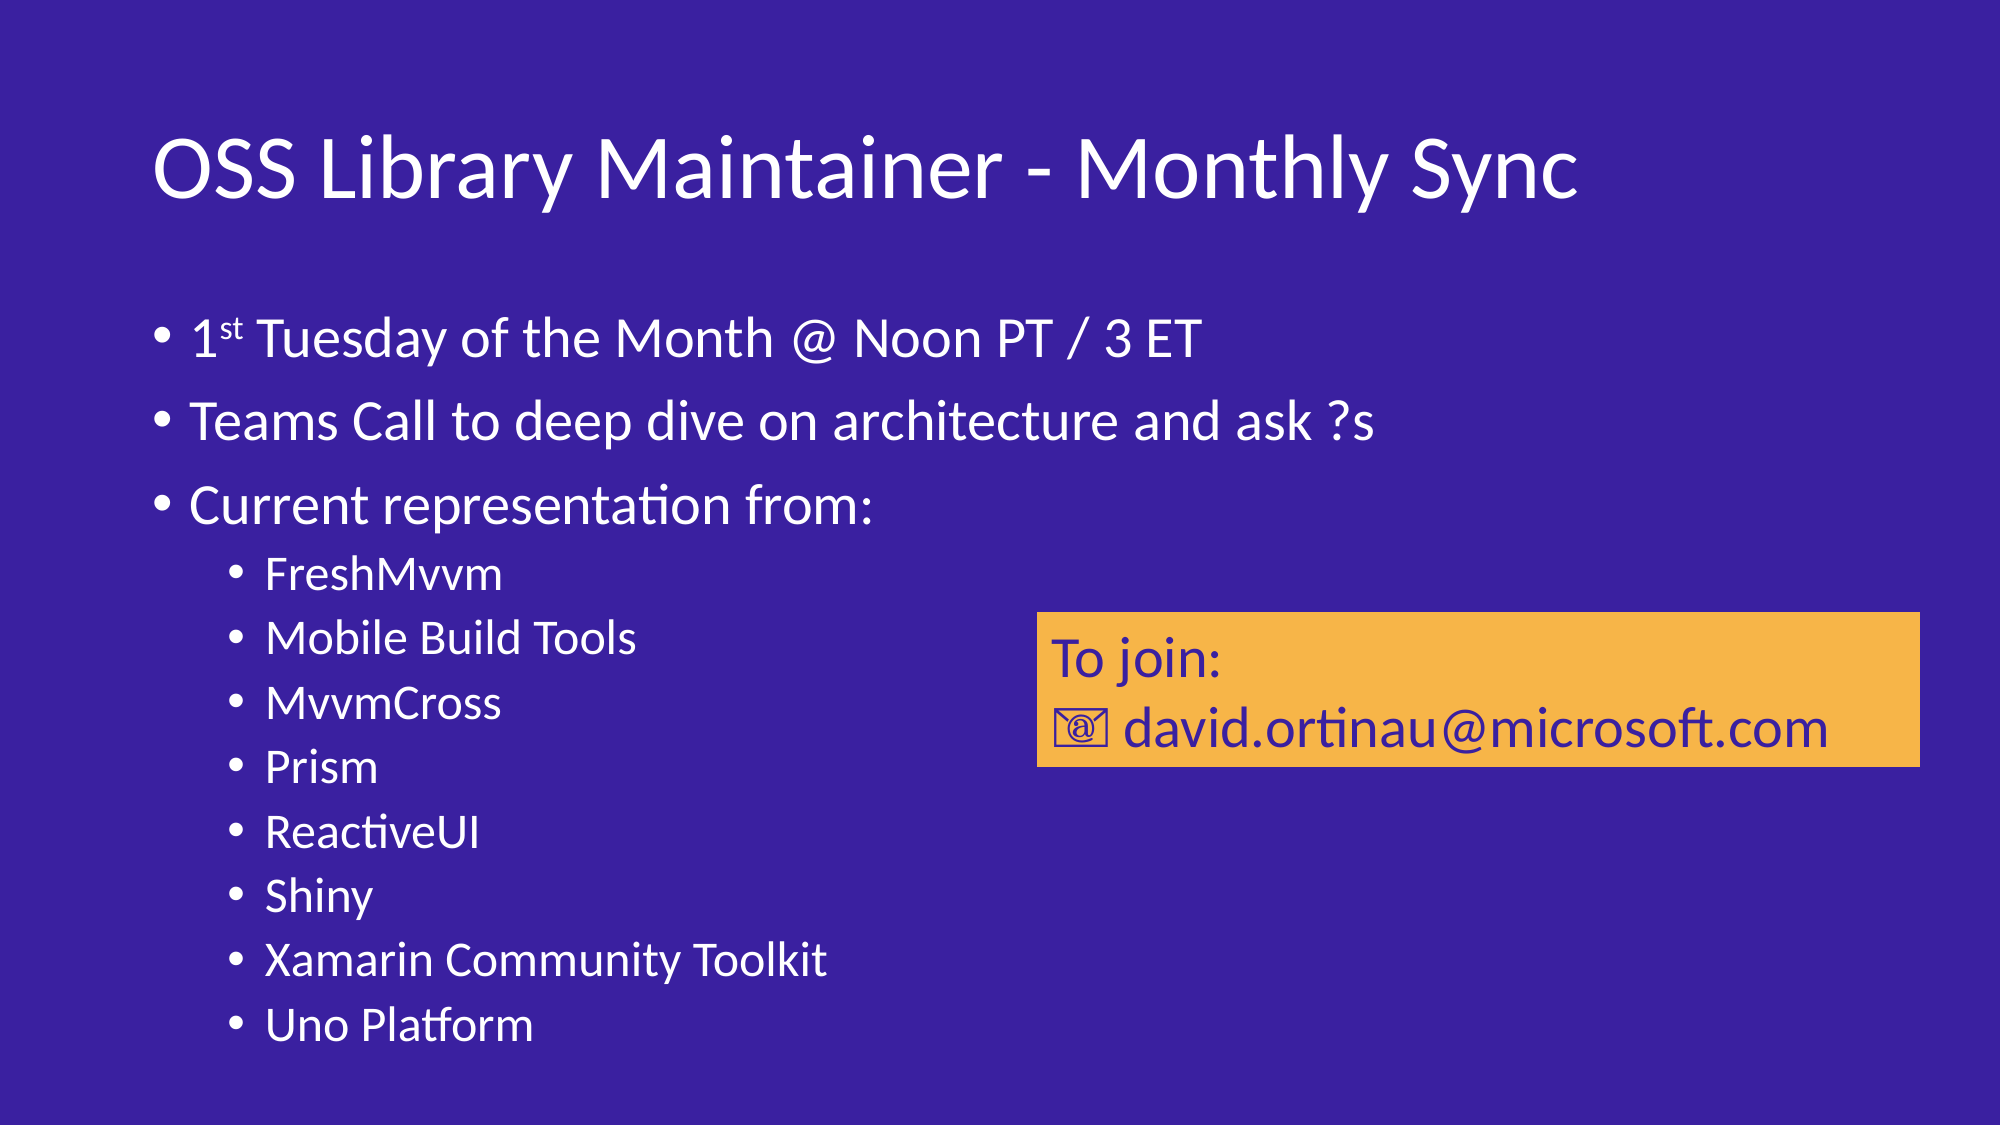

# OSS Library Maintainer - Monthly Sync
1st Tuesday of the Month @ Noon PT / 3 ET
Teams Call to deep dive on architecture and ask ?s
Current representation from:
FreshMvvm
Mobile Build Tools
MvvmCross
Prism
ReactiveUI
Shiny
Xamarin Community Toolkit
Uno Platform

To join:
📧 david.ortinau@microsoft.com